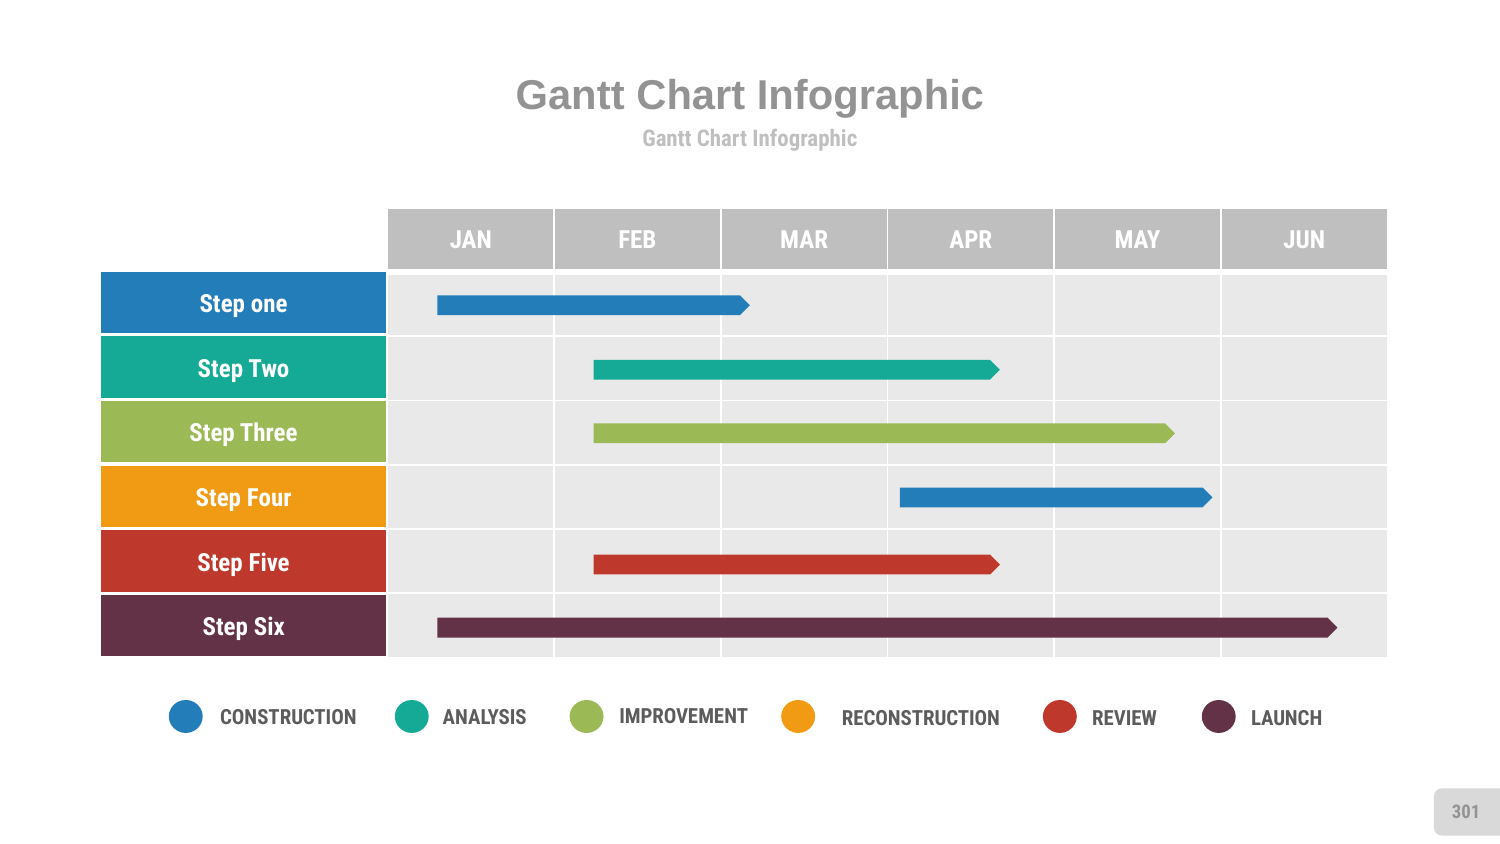

# Gantt Chart Infographic
Gantt Chart Infographic
| JAN | FEB | MAR | APR | MAY | JUN |
| --- | --- | --- | --- | --- | --- |
|  |  |  |  |  |  |
|  |  |  |  |  |  |
|  |  |  |  |  |  |
|  |  |  |  |  |  |
|  |  |  |  |  |  |
|  |  |  |  |  |  |
Step one

Step Two

Step Three

Step Four

Step Five

Step Six

CONSTRUCTION

ANALYSIS

IMPROVEMENT

RECONSTRUCTION

REVIEW

LAUNCH
301